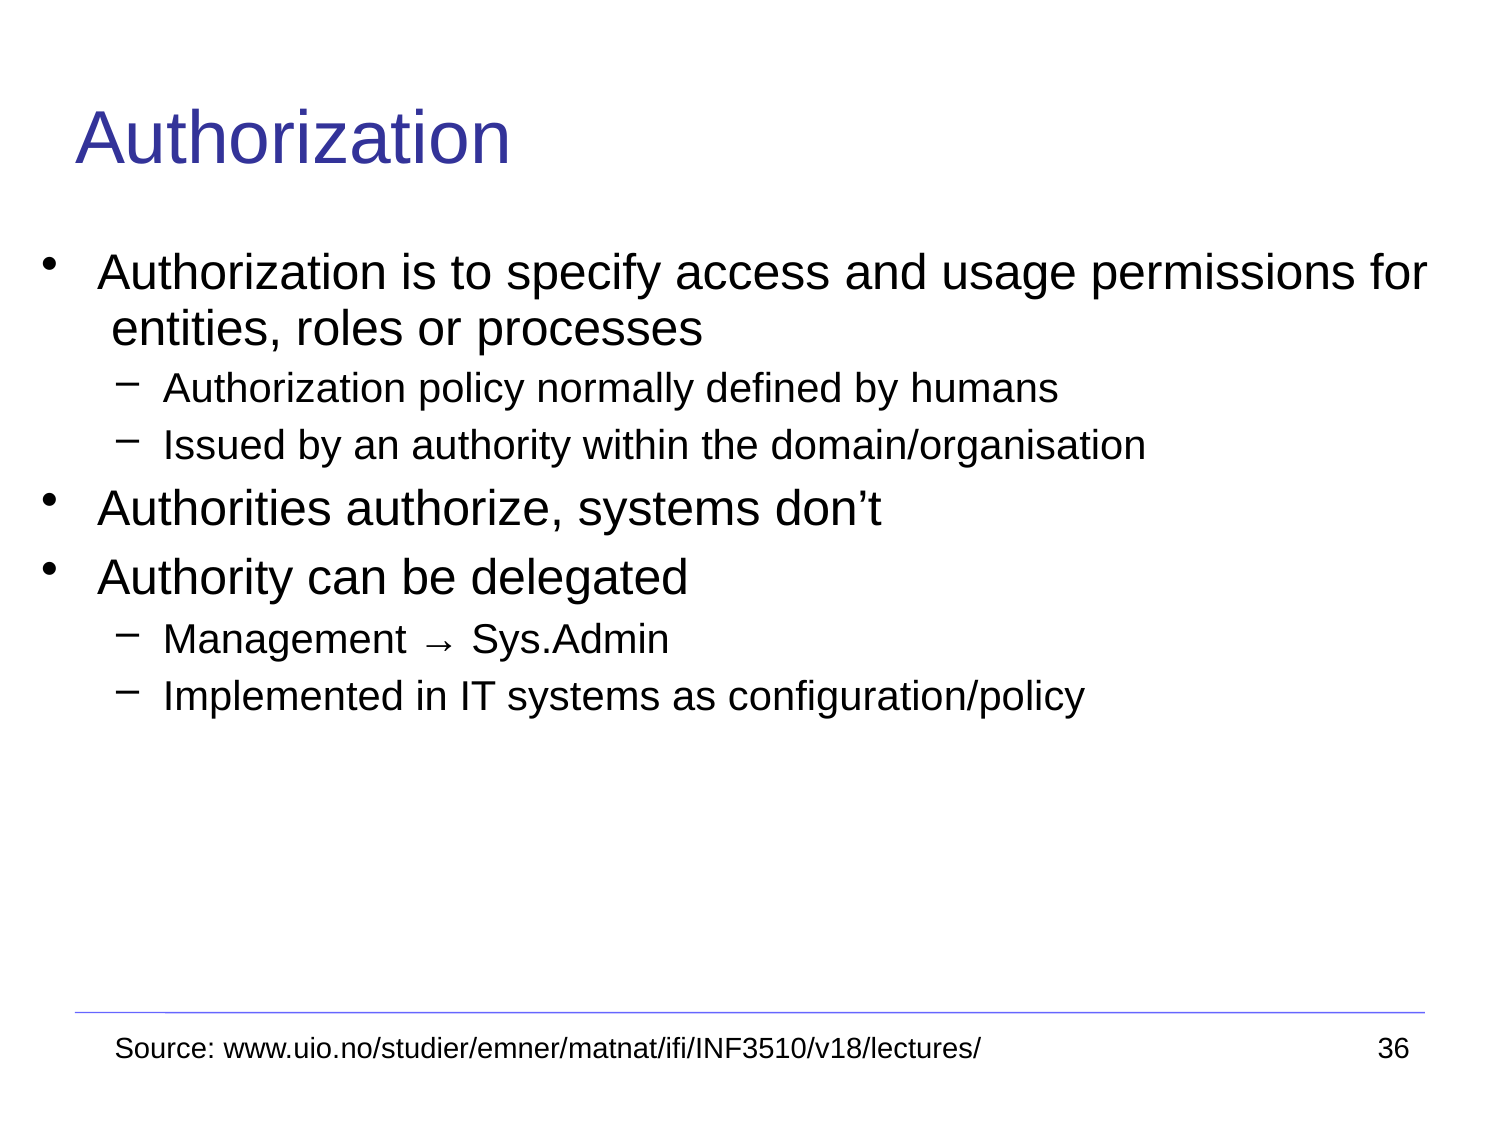

# Authorization
Authorization is to specify access and usage permissions for  entities, roles or processes
Authorization policy normally defined by humans
Issued by an authority within the domain/organisation
Authorities authorize, systems don’t
Authority can be delegated
Management → Sys.Admin
Implemented in IT systems as configuration/policy
Source: www.uio.no/studier/emner/matnat/ifi/INF3510/v18/lectures/
36